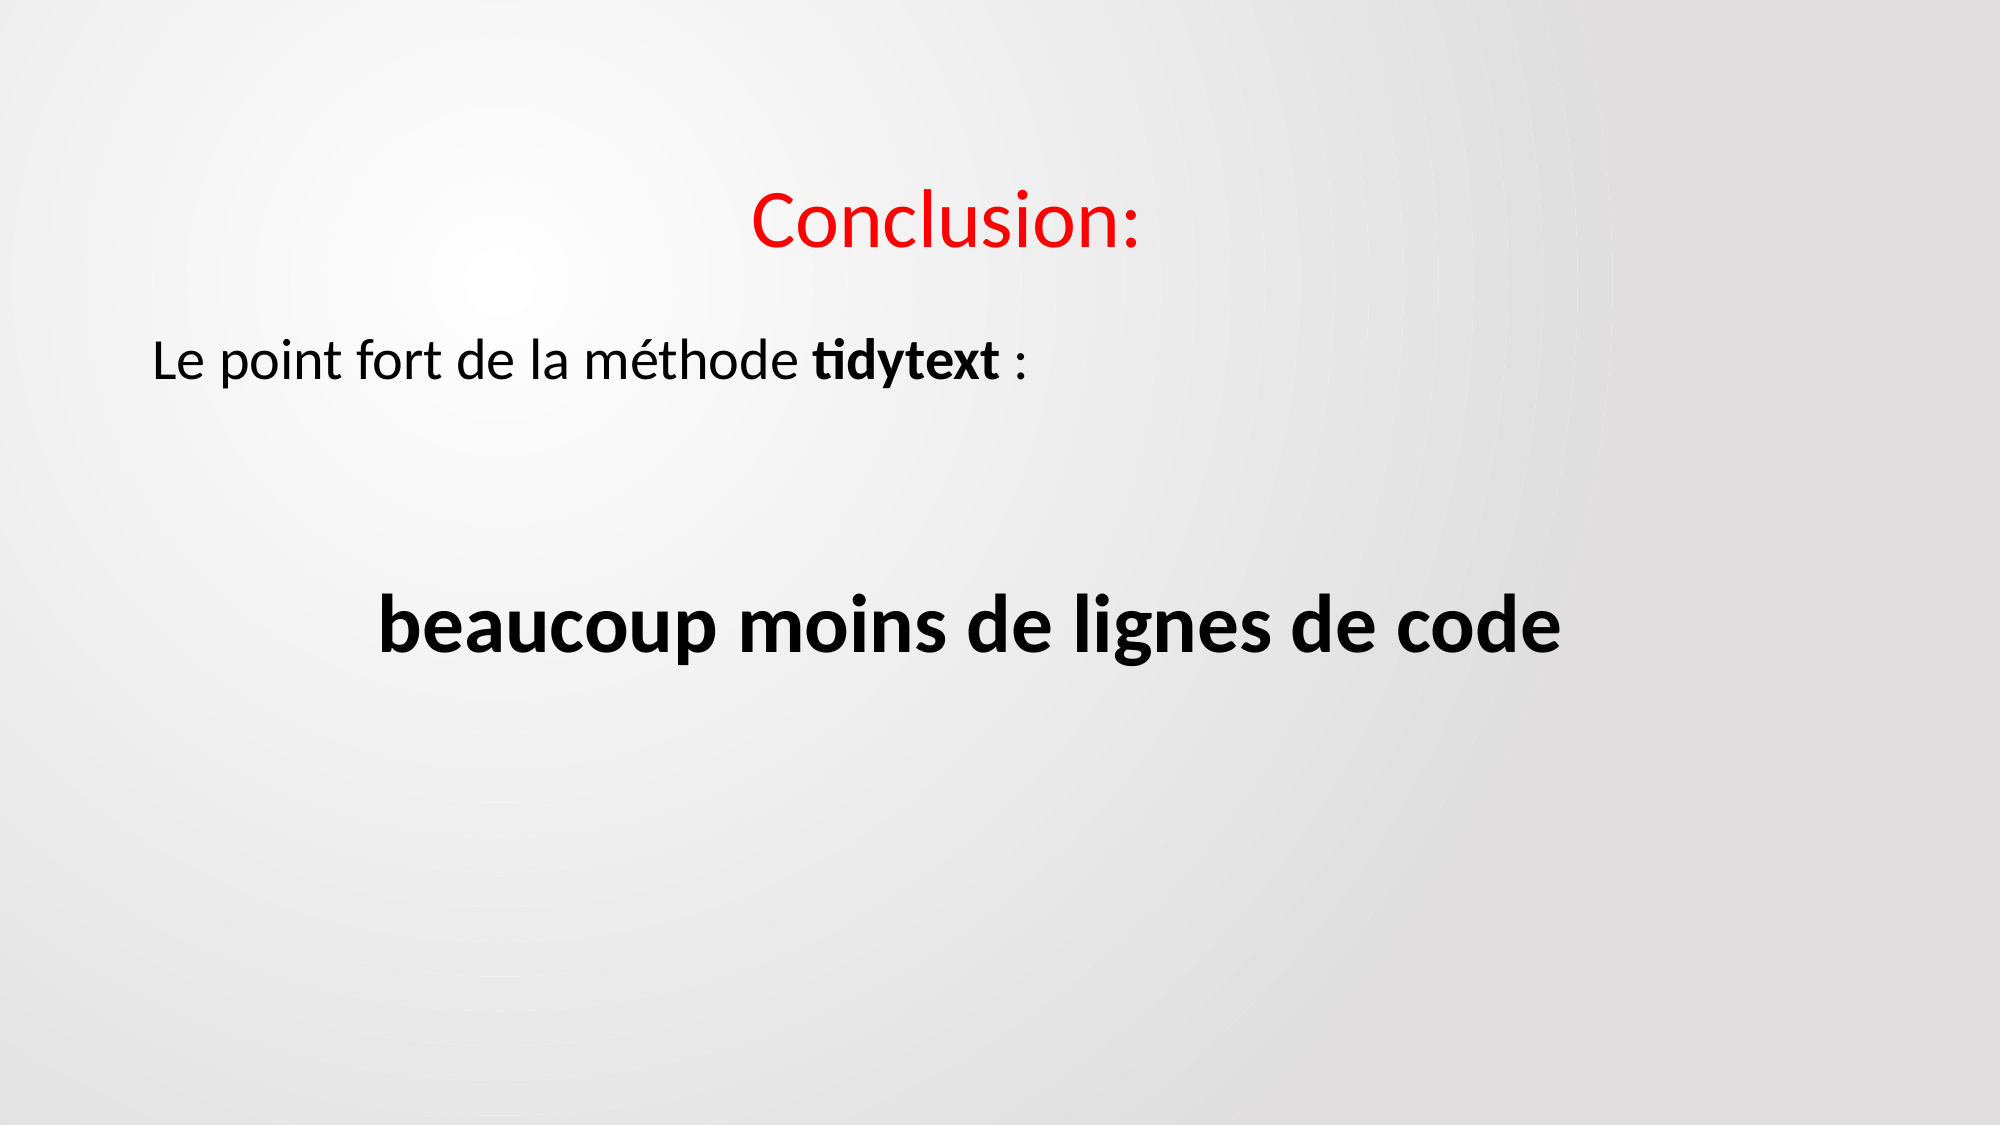

Conclusion:
Le point fort de la méthode tidytext :

	    beaucoup moins de lignes de code